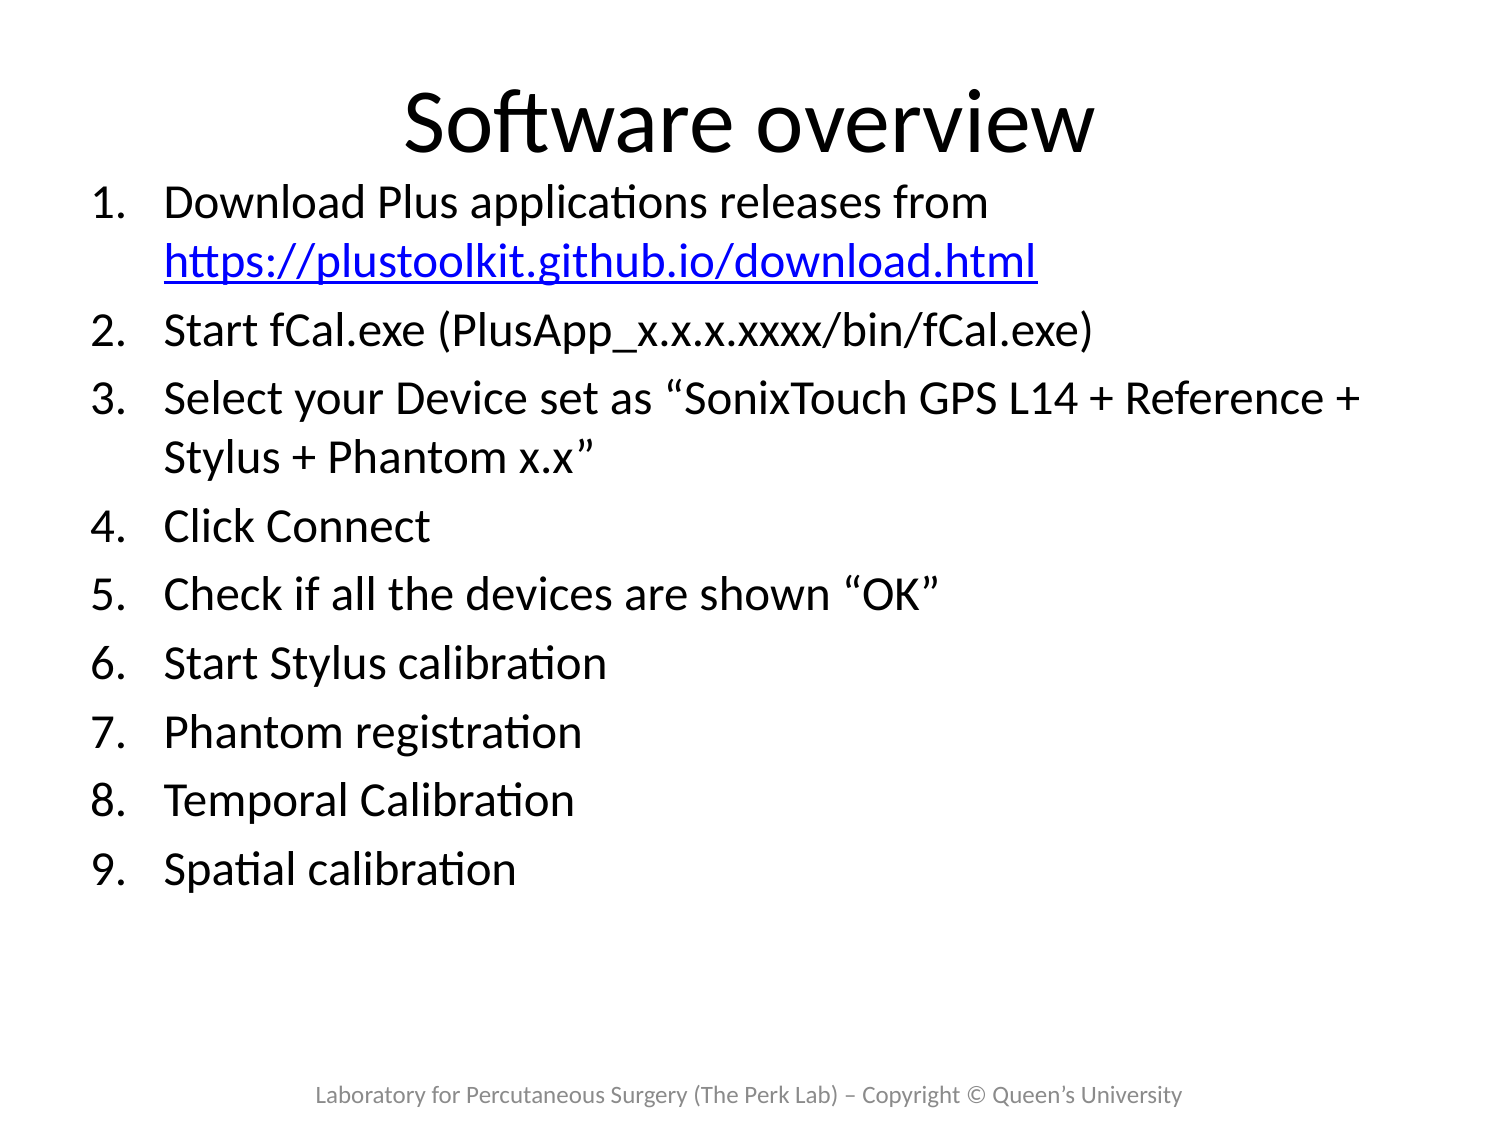

# Software overview
Download Plus applications releases from https://plustoolkit.github.io/download.html
Start fCal.exe (PlusApp_x.x.x.xxxx/bin/fCal.exe)
Select your Device set as “SonixTouch GPS L14 + Reference + Stylus + Phantom x.x”
Click Connect
Check if all the devices are shown “OK”
Start Stylus calibration
Phantom registration
Temporal Calibration
Spatial calibration

Laboratory for Percutaneous Surgery (The Perk Lab) – Copyright © Queen’s University